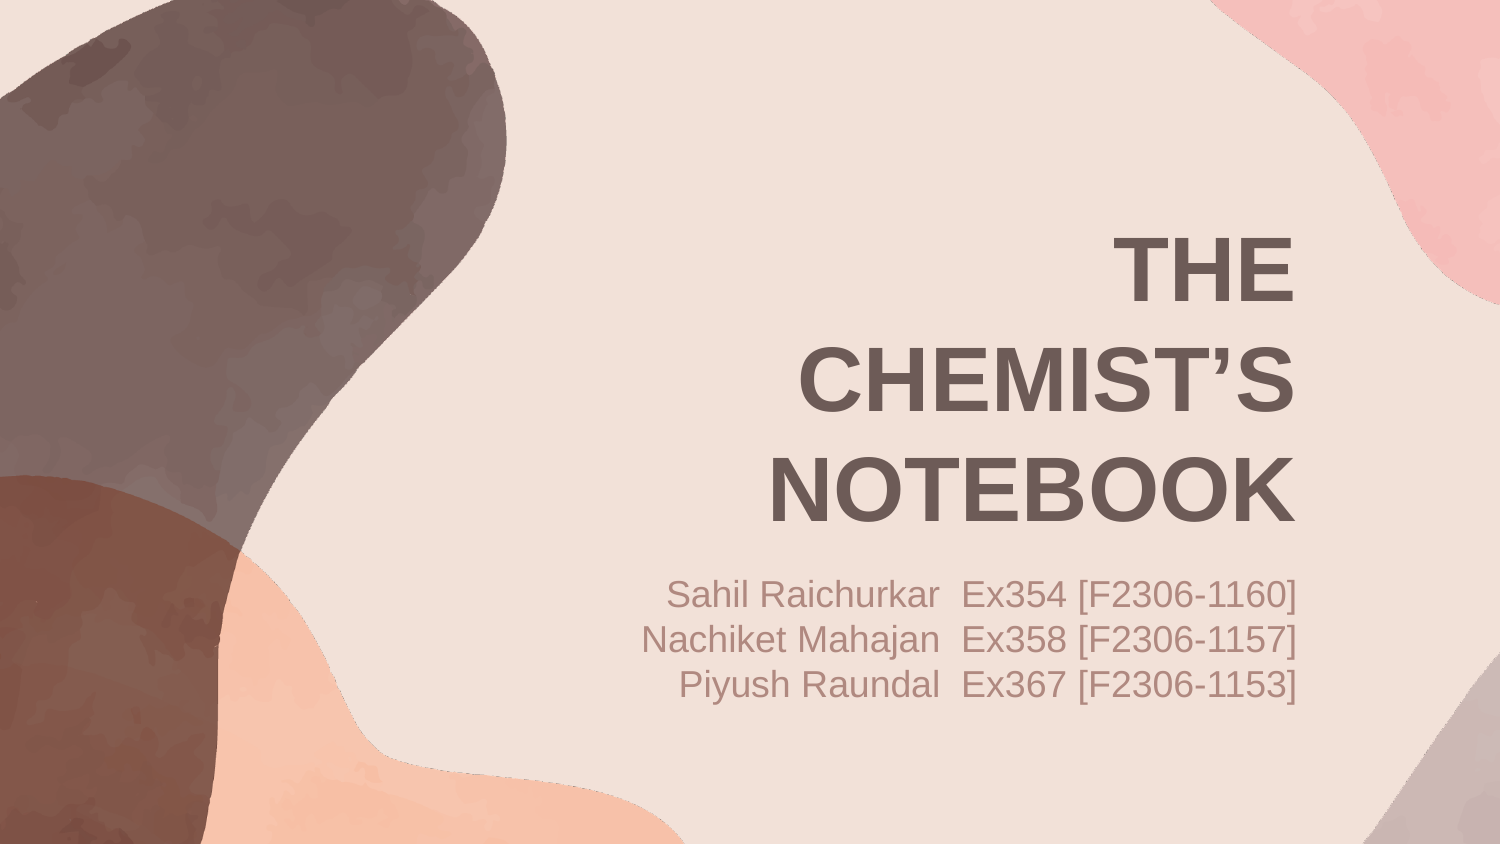

# THE CHEMIST’S NOTEBOOK
Sahil Raichurkar  Ex354 [F2306-1160]
Nachiket Mahajan  Ex358 [F2306-1157]
Piyush Raundal  Ex367 [F2306-1153]